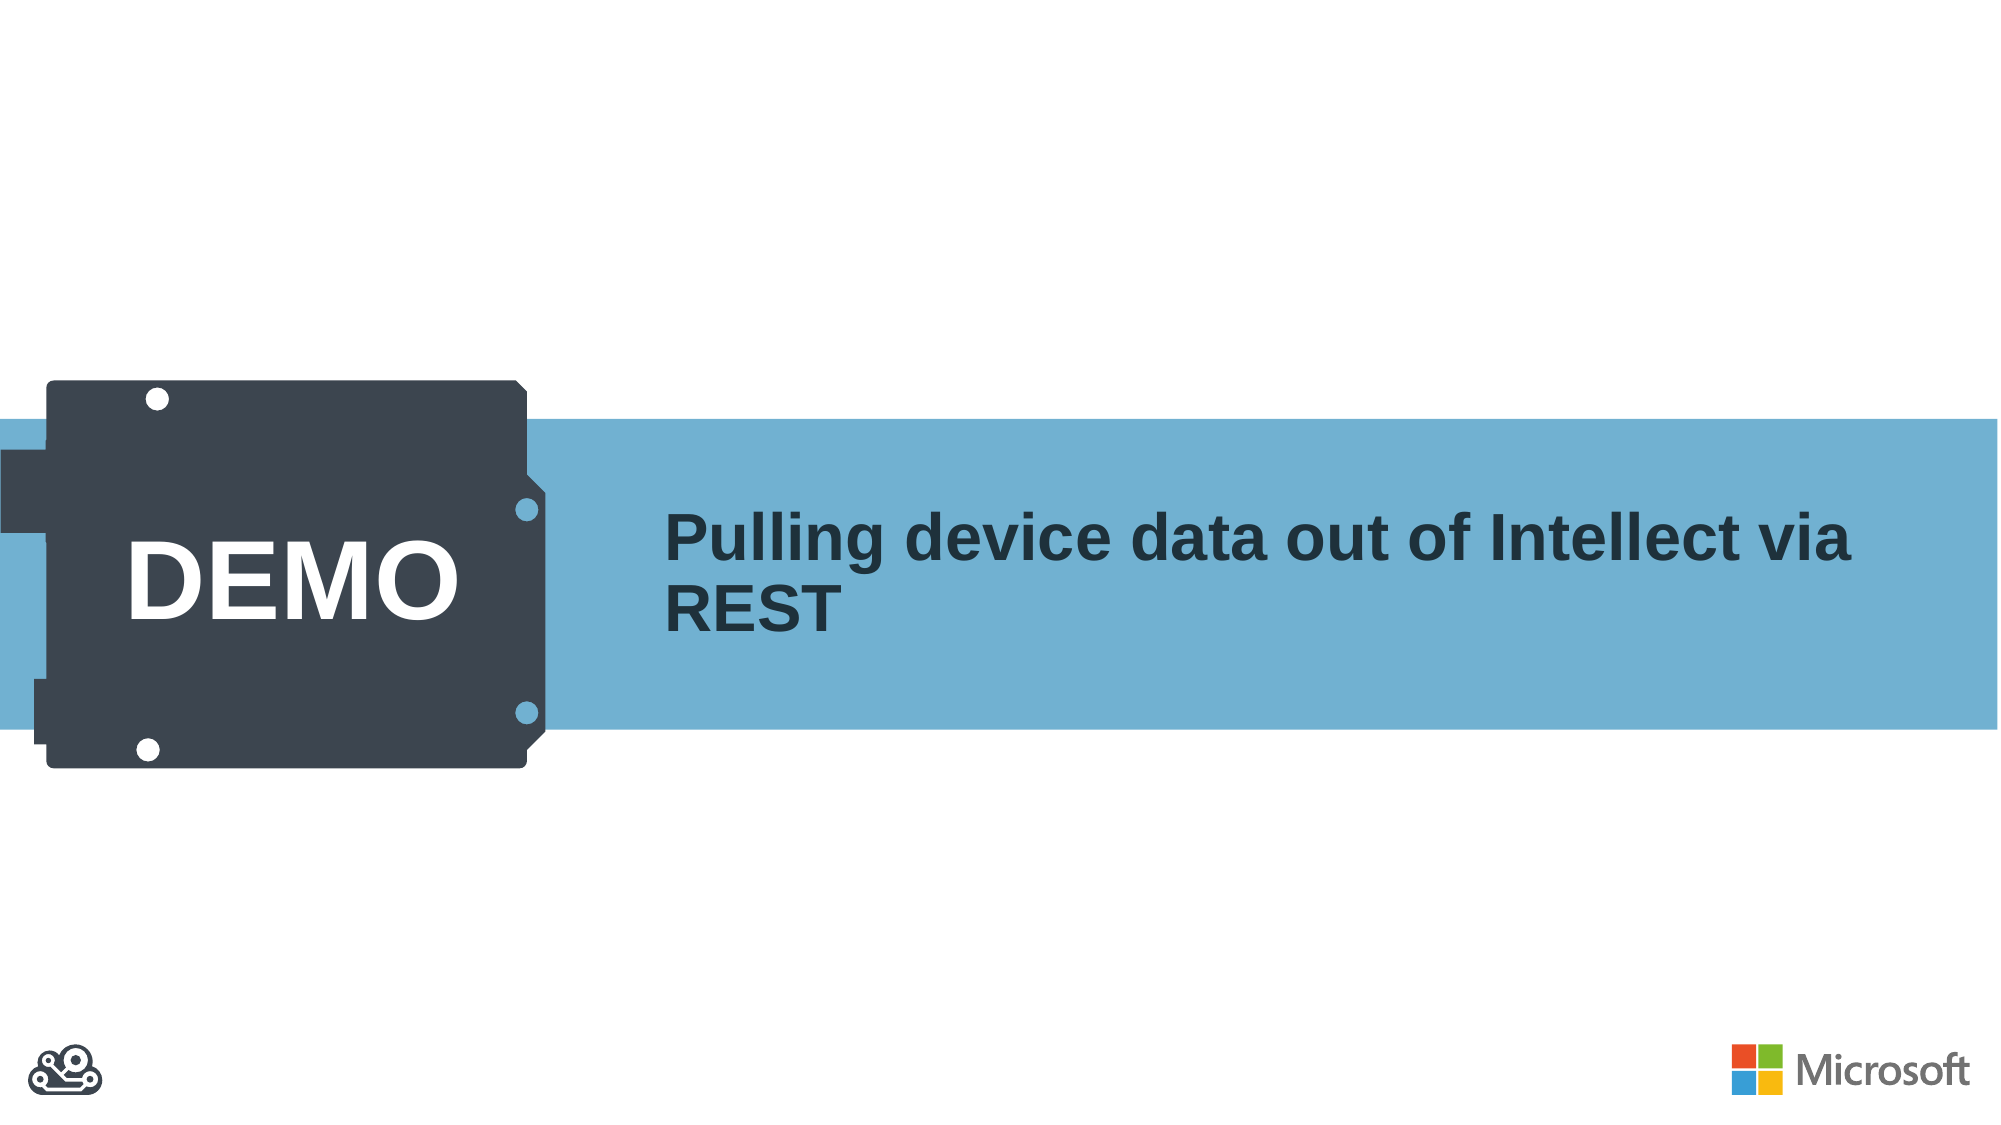

# Pulling device data out of Intellect via REST